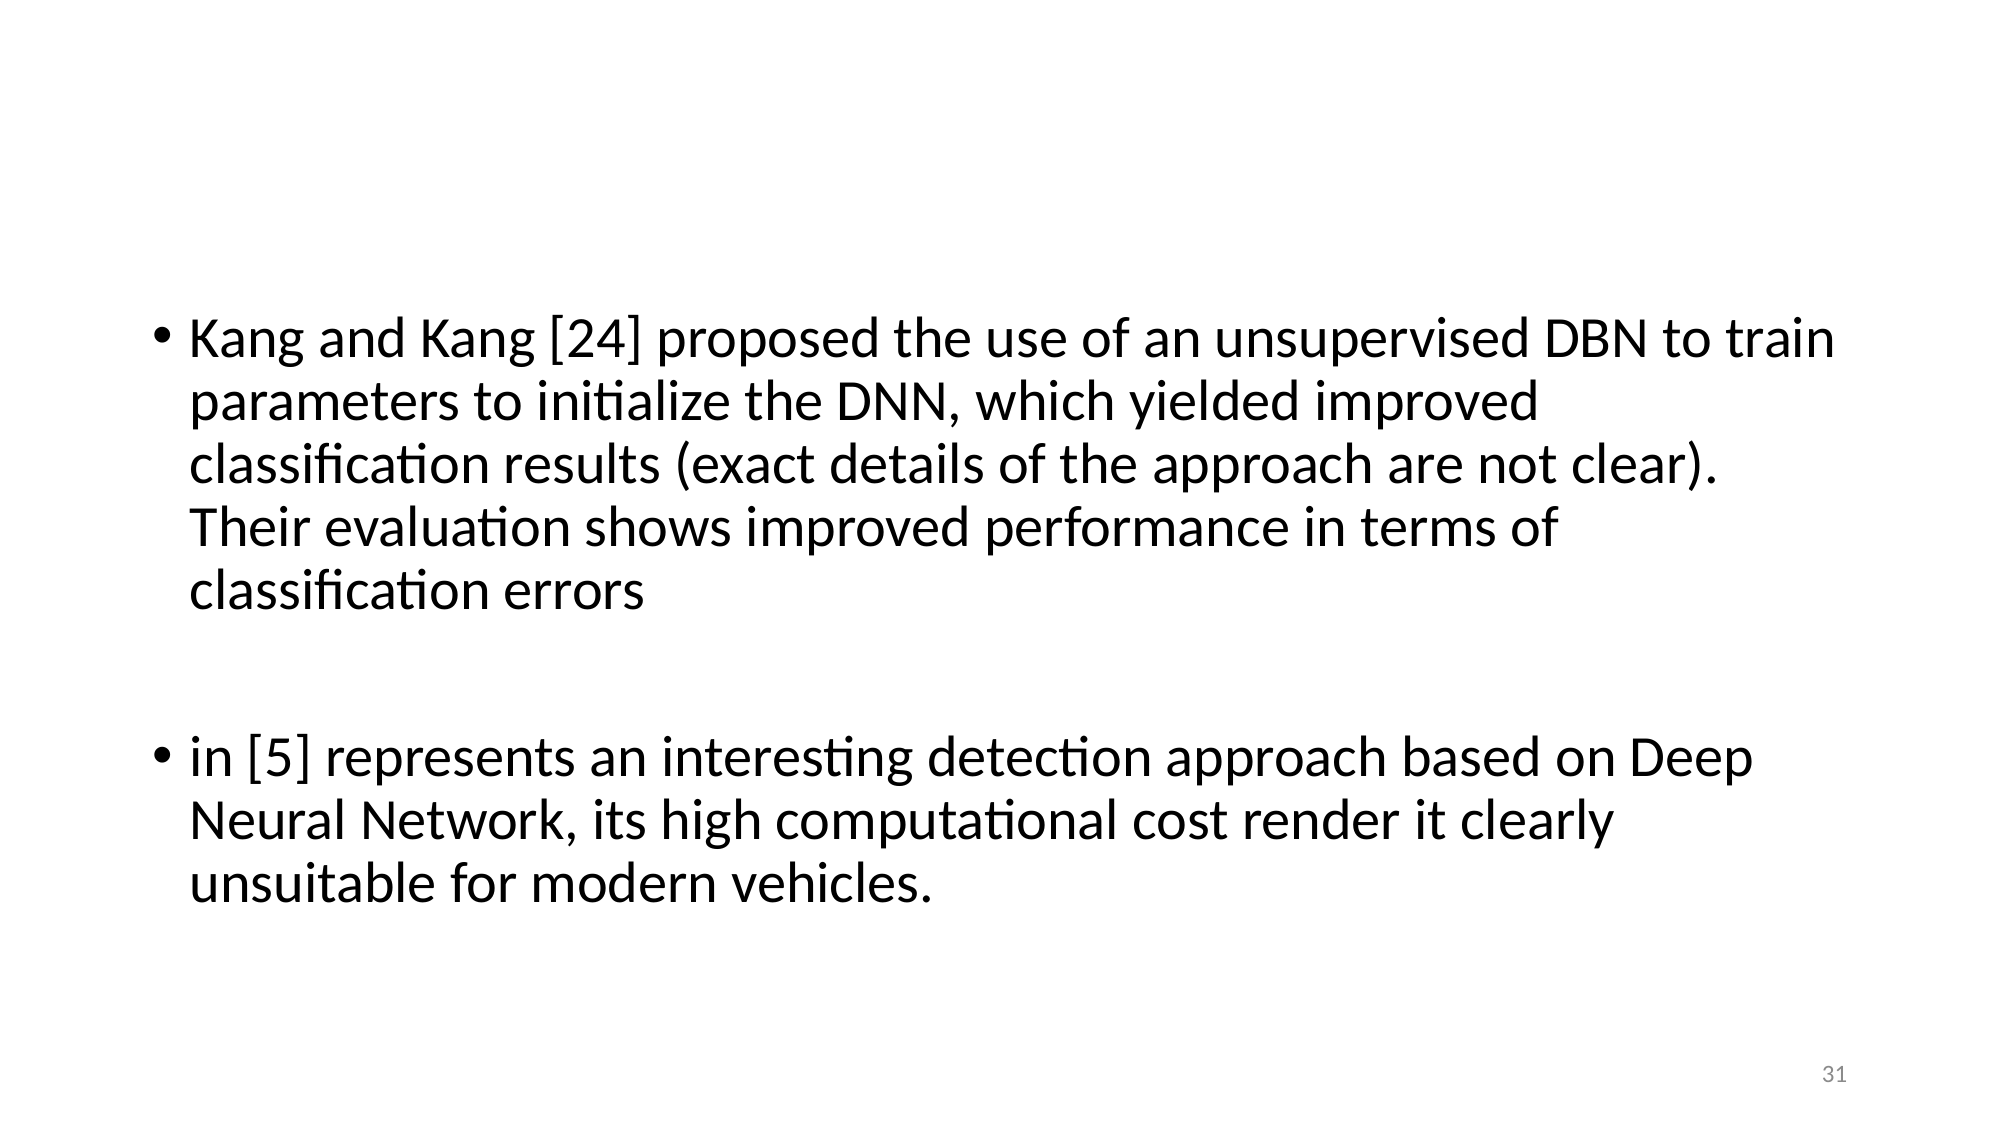

#
Kang and Kang [24] proposed the use of an unsupervised DBN to train parameters to initialize the DNN, which yielded improved classification results (exact details of the approach are not clear). Their evaluation shows improved performance in terms of classification errors

in [5] represents an interesting detection approach based on Deep Neural Network, its high computational cost render it clearly unsuitable for modern vehicles.
31